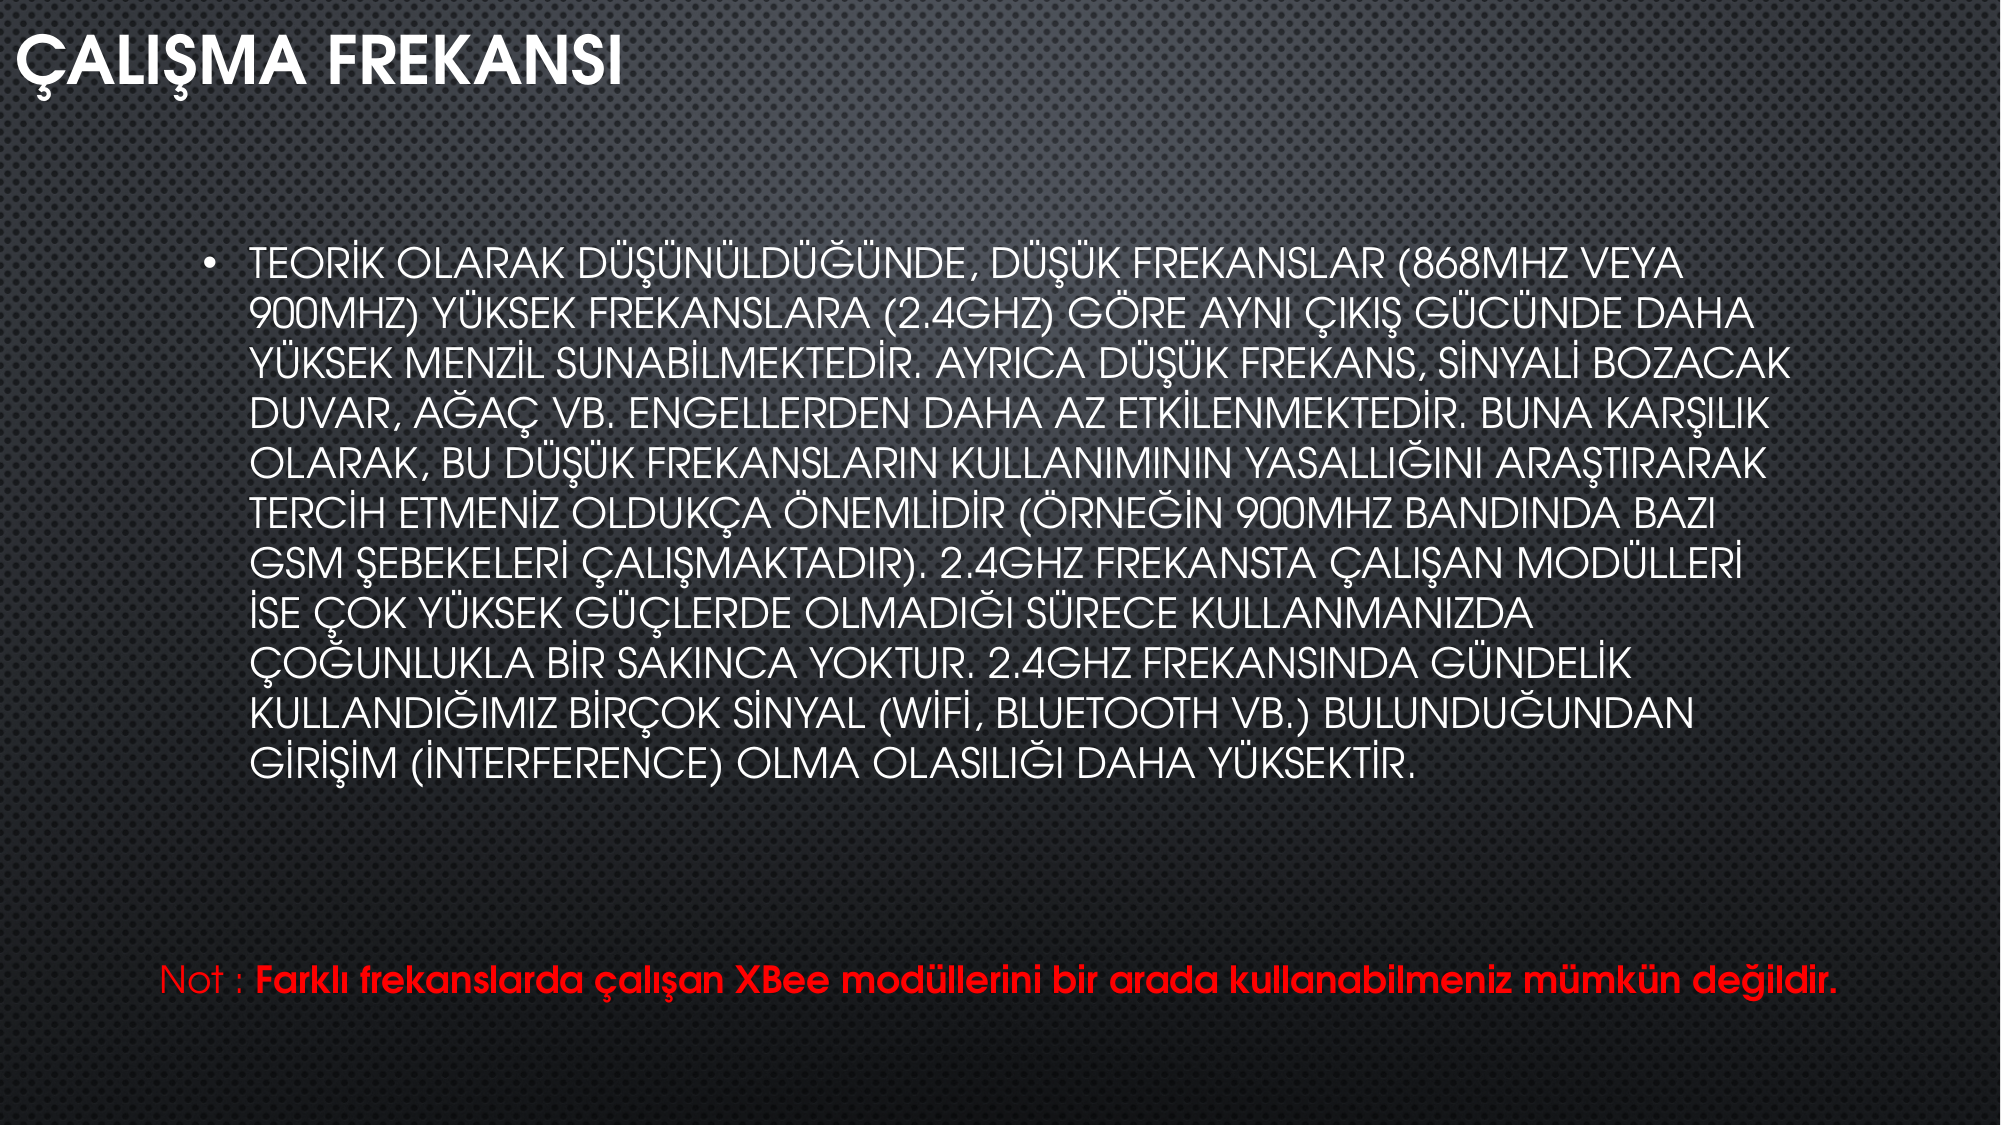

# Çalışma frekansı
Teorik olarak düşünüldüğünde, düşük frekanslar (868MHz veya 900MHz) yüksek frekanslara (2.4GHz) göre aynı çıkış gücünde daha yüksek menzil sunabilmektedir. Ayrıca düşük frekans, sinyali bozacak duvar, ağaç vb. engellerden daha az etkilenmektedir. Buna karşılık olarak, bu düşük frekansların kullanımının yasallığını araştırarak tercih etmeniz oldukça önemlidir (örneğin 900MHz bandında bazı GSM şebekeleri çalışmaktadır). 2.4GHz frekansta çalışan modülleri ise çok yüksek güçlerde olmadığı sürece kullanmanızda çoğunlukla bir sakınca yoktur. 2.4GHz frekansında gündelik kullandığımız birçok sinyal (WiFi, Bluetooth vb.) bulunduğundan girişim (interference) olma olasılığı daha yüksektir.

Not : Farklı frekanslarda çalışan XBee modüllerini bir arada kullanabilmeniz mümkün değildir.